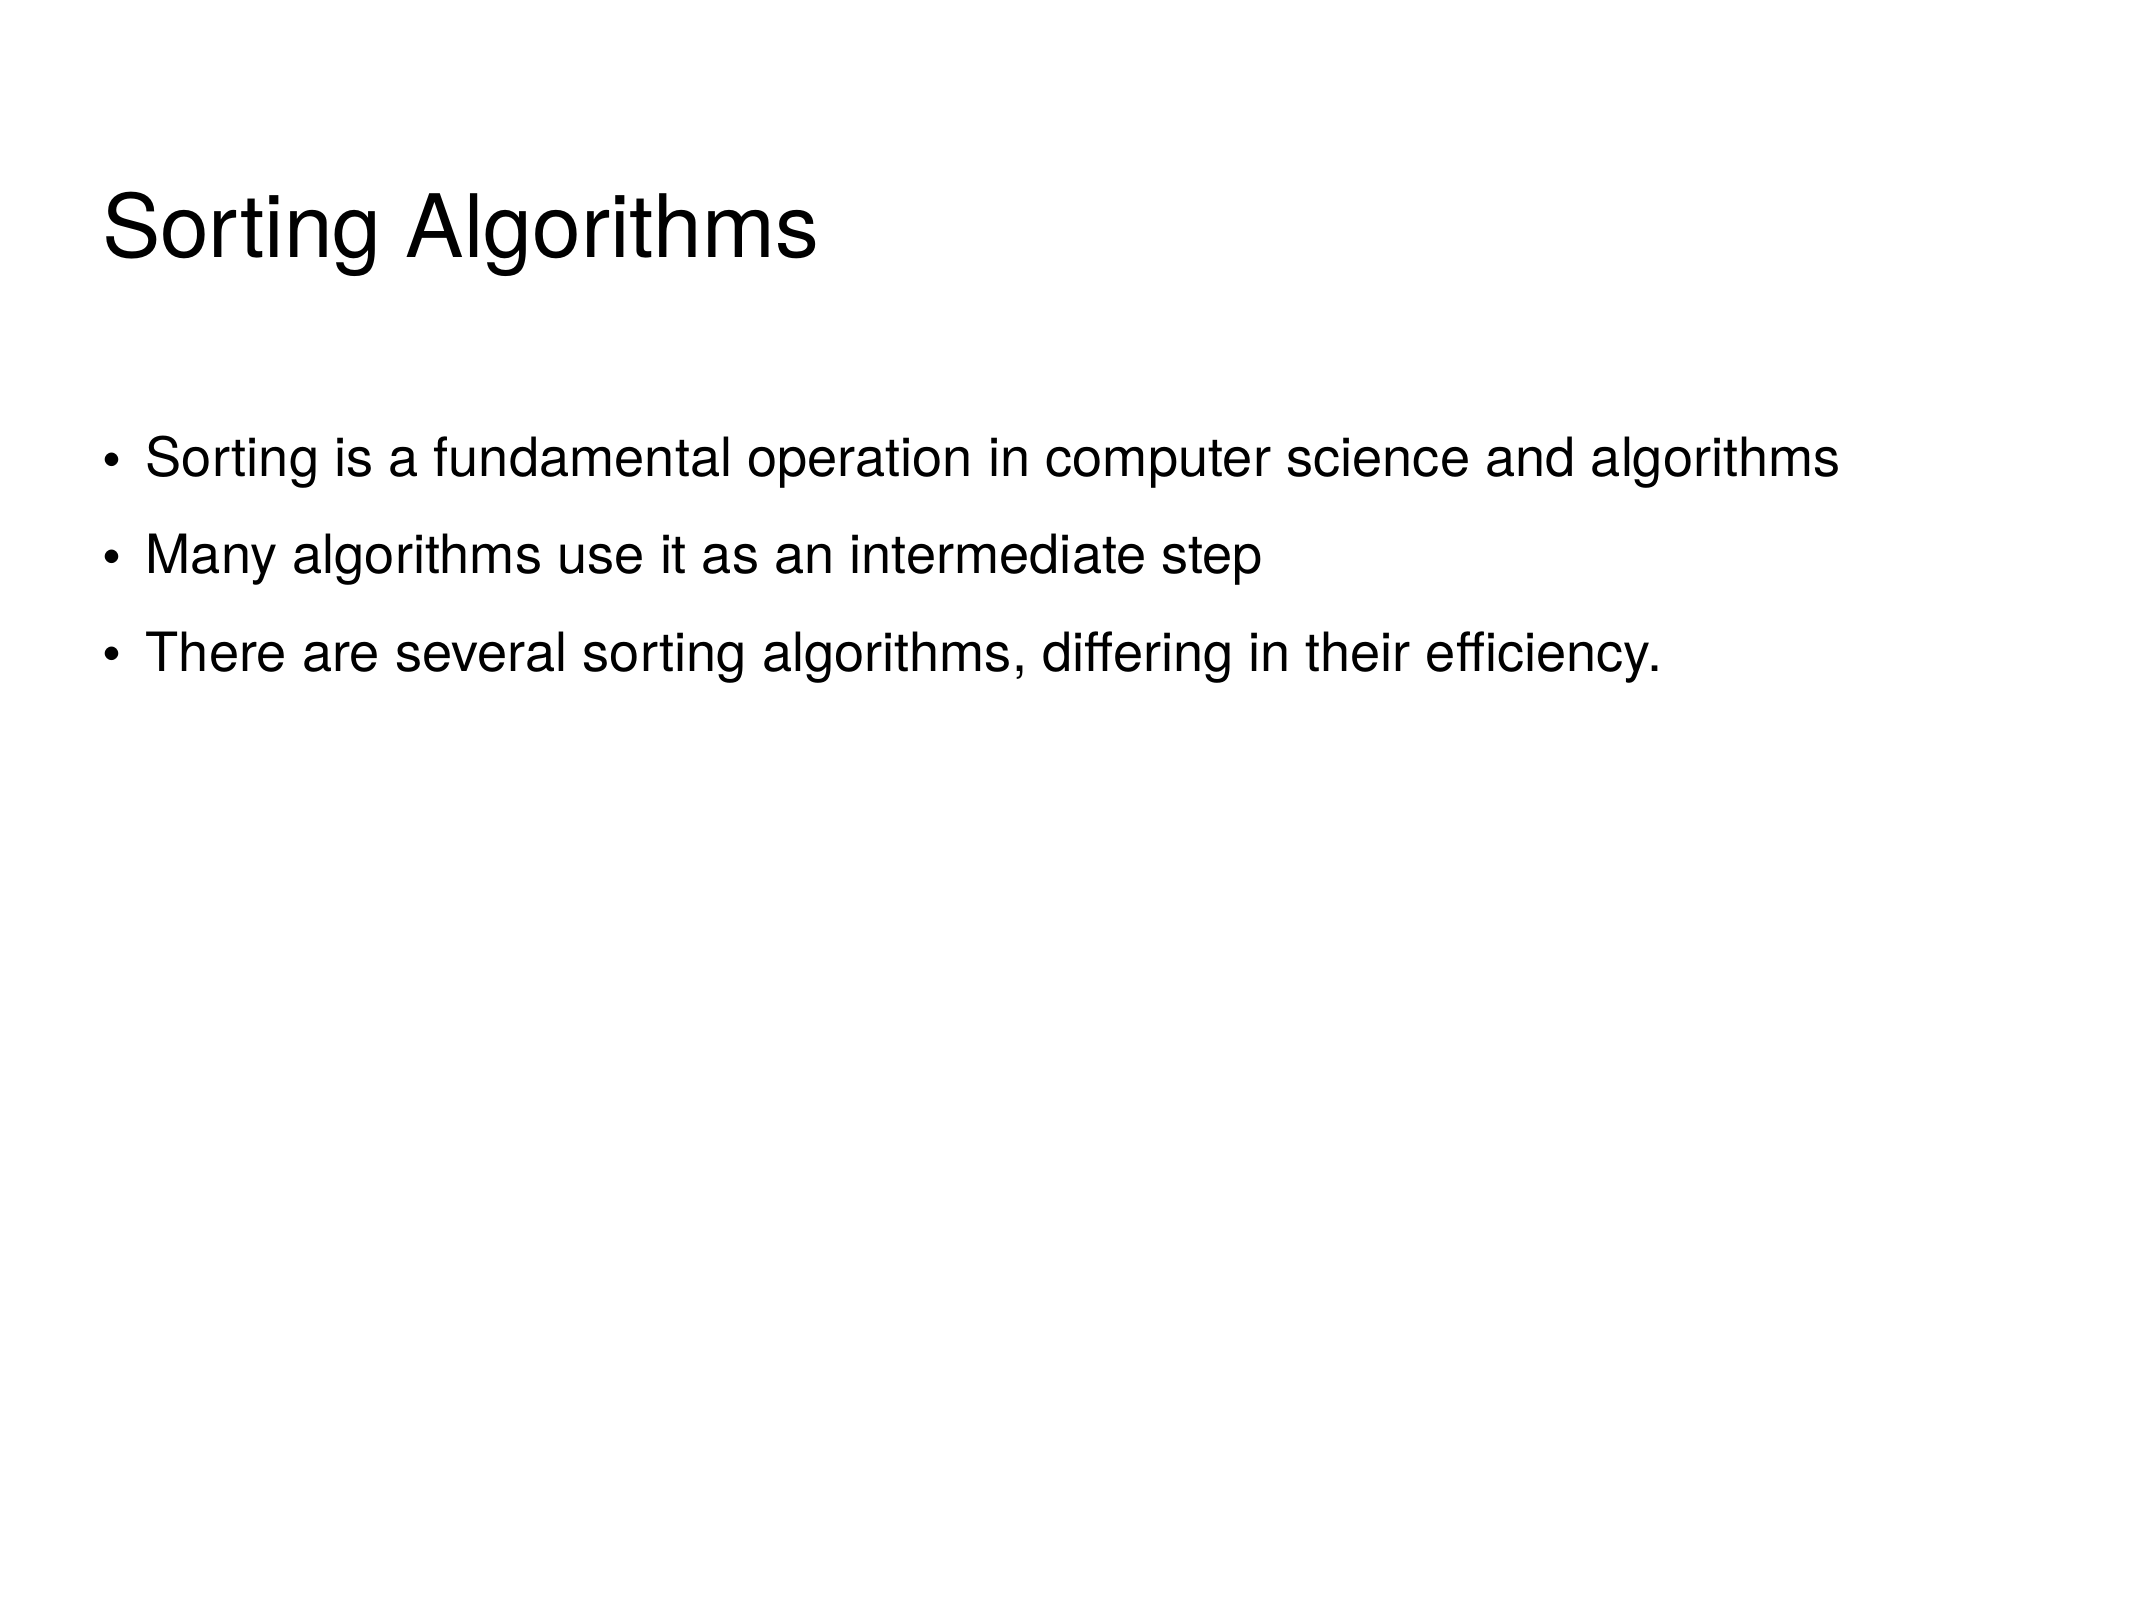

# Sorting Algorithms
Sorting is a fundamental operation in computer science and algorithms
Many algorithms use it as an intermediate step
There are several sorting algorithms, differing in their efficiency.